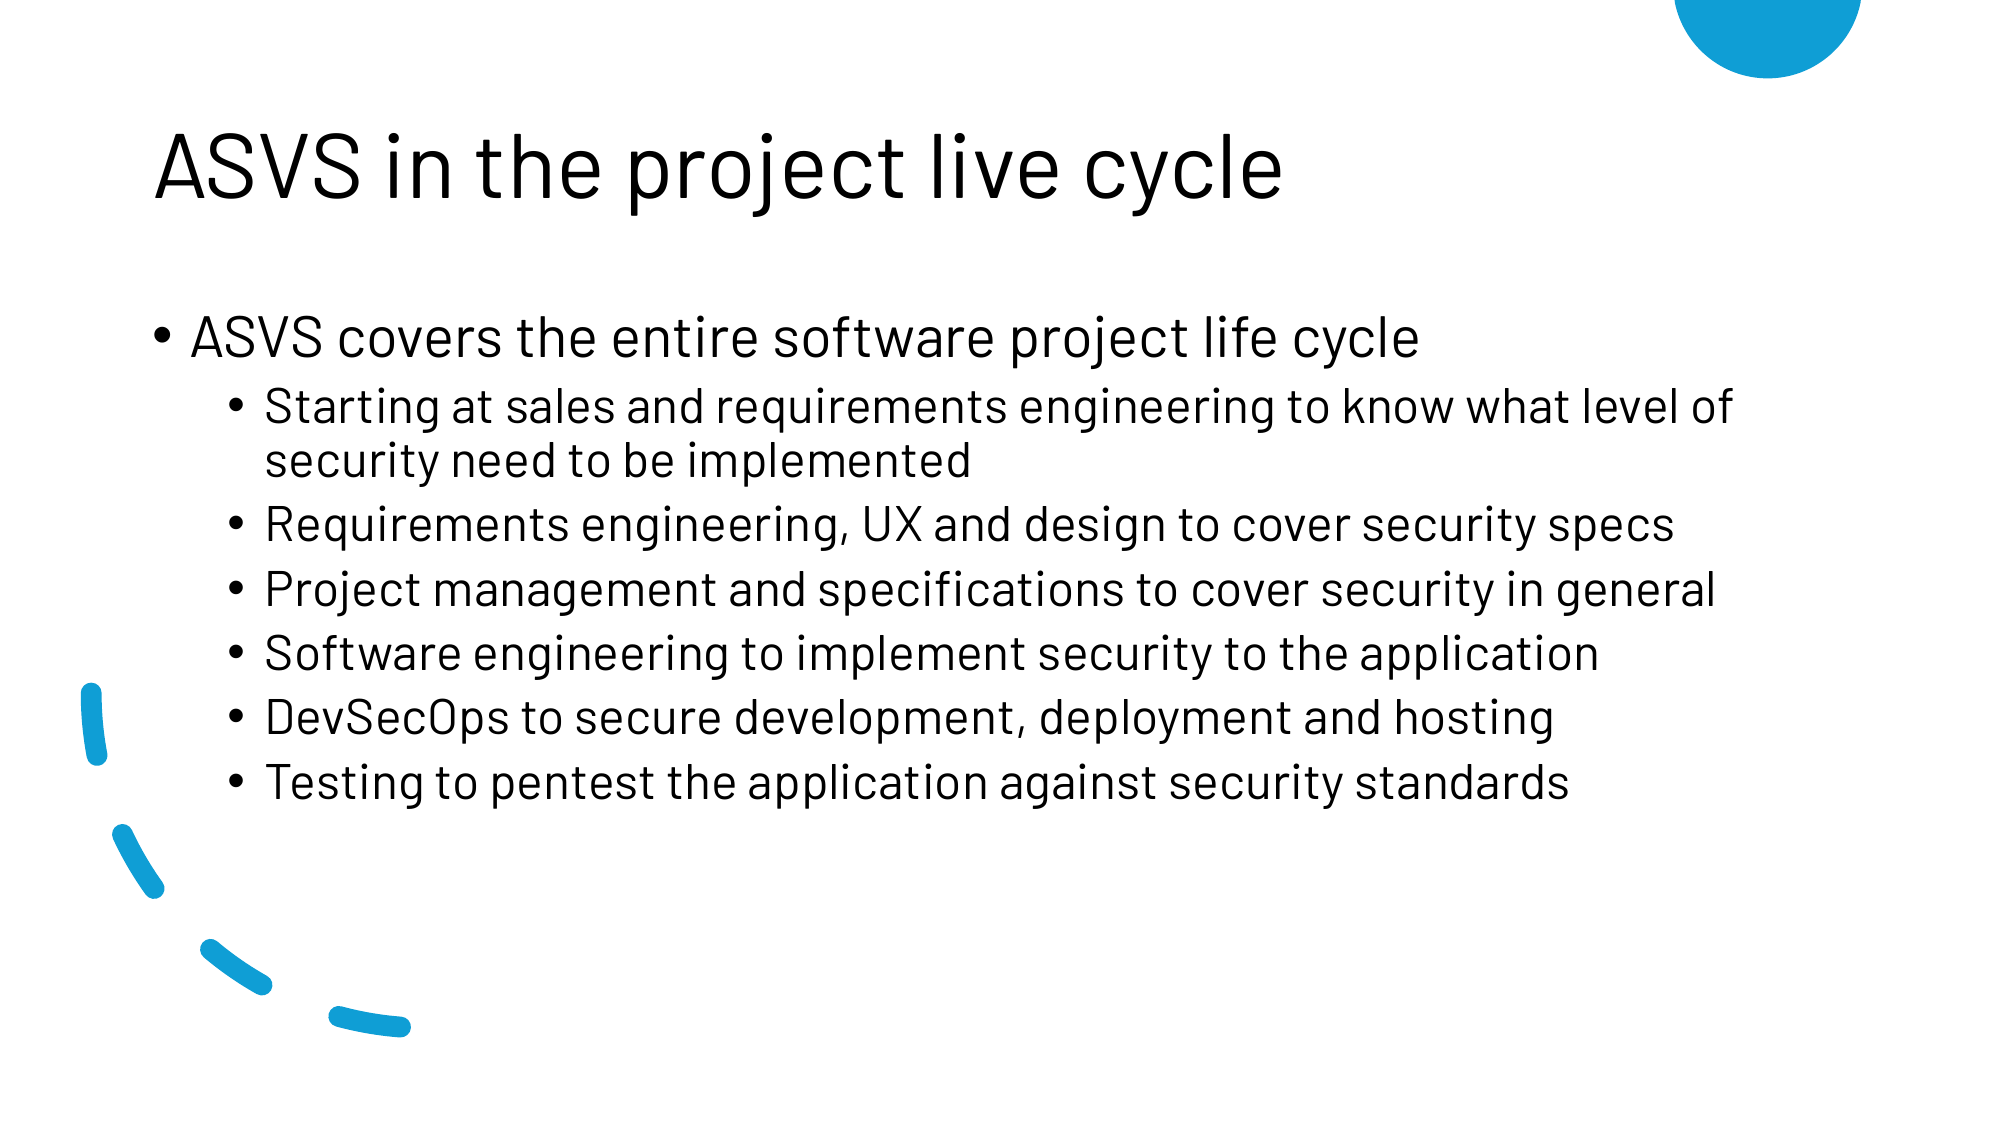

# ASVS in the project live cycle
ASVS covers the entire software project life cycle
Starting at sales and requirements engineering to know what level of security need to be implemented
Requirements engineering, UX and design to cover security specs
Project management and specifications to cover security in general
Software engineering to implement security to the application
DevSecOps to secure development, deployment and hosting
Testing to pentest the application against security standards